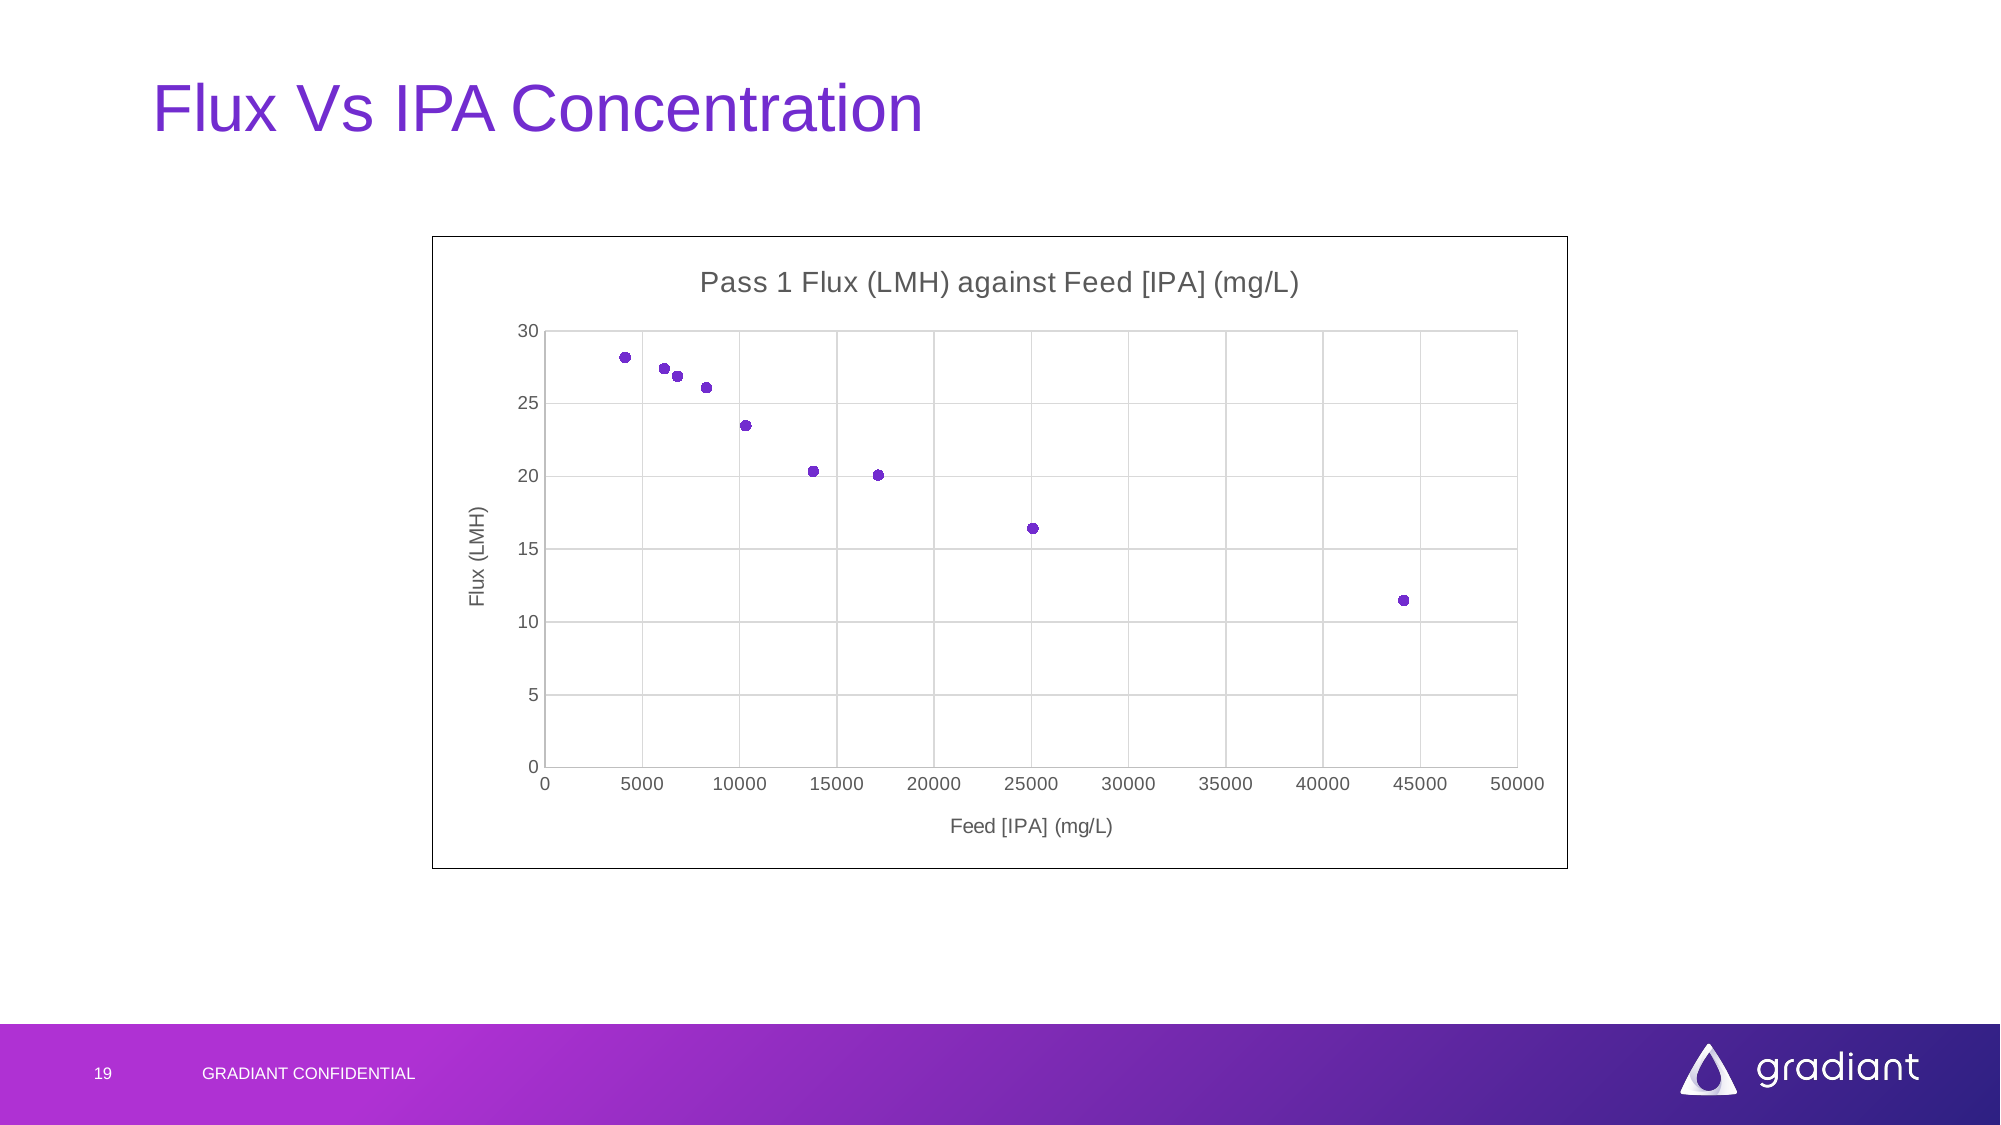

# Flux Vs IPA Concentration

### Chart: Pass 1 Flux (LMH) against Feed [IPA] (mg/L)

| Category |  |
|---|---|
19
GRADIANT CONFIDENTIAL